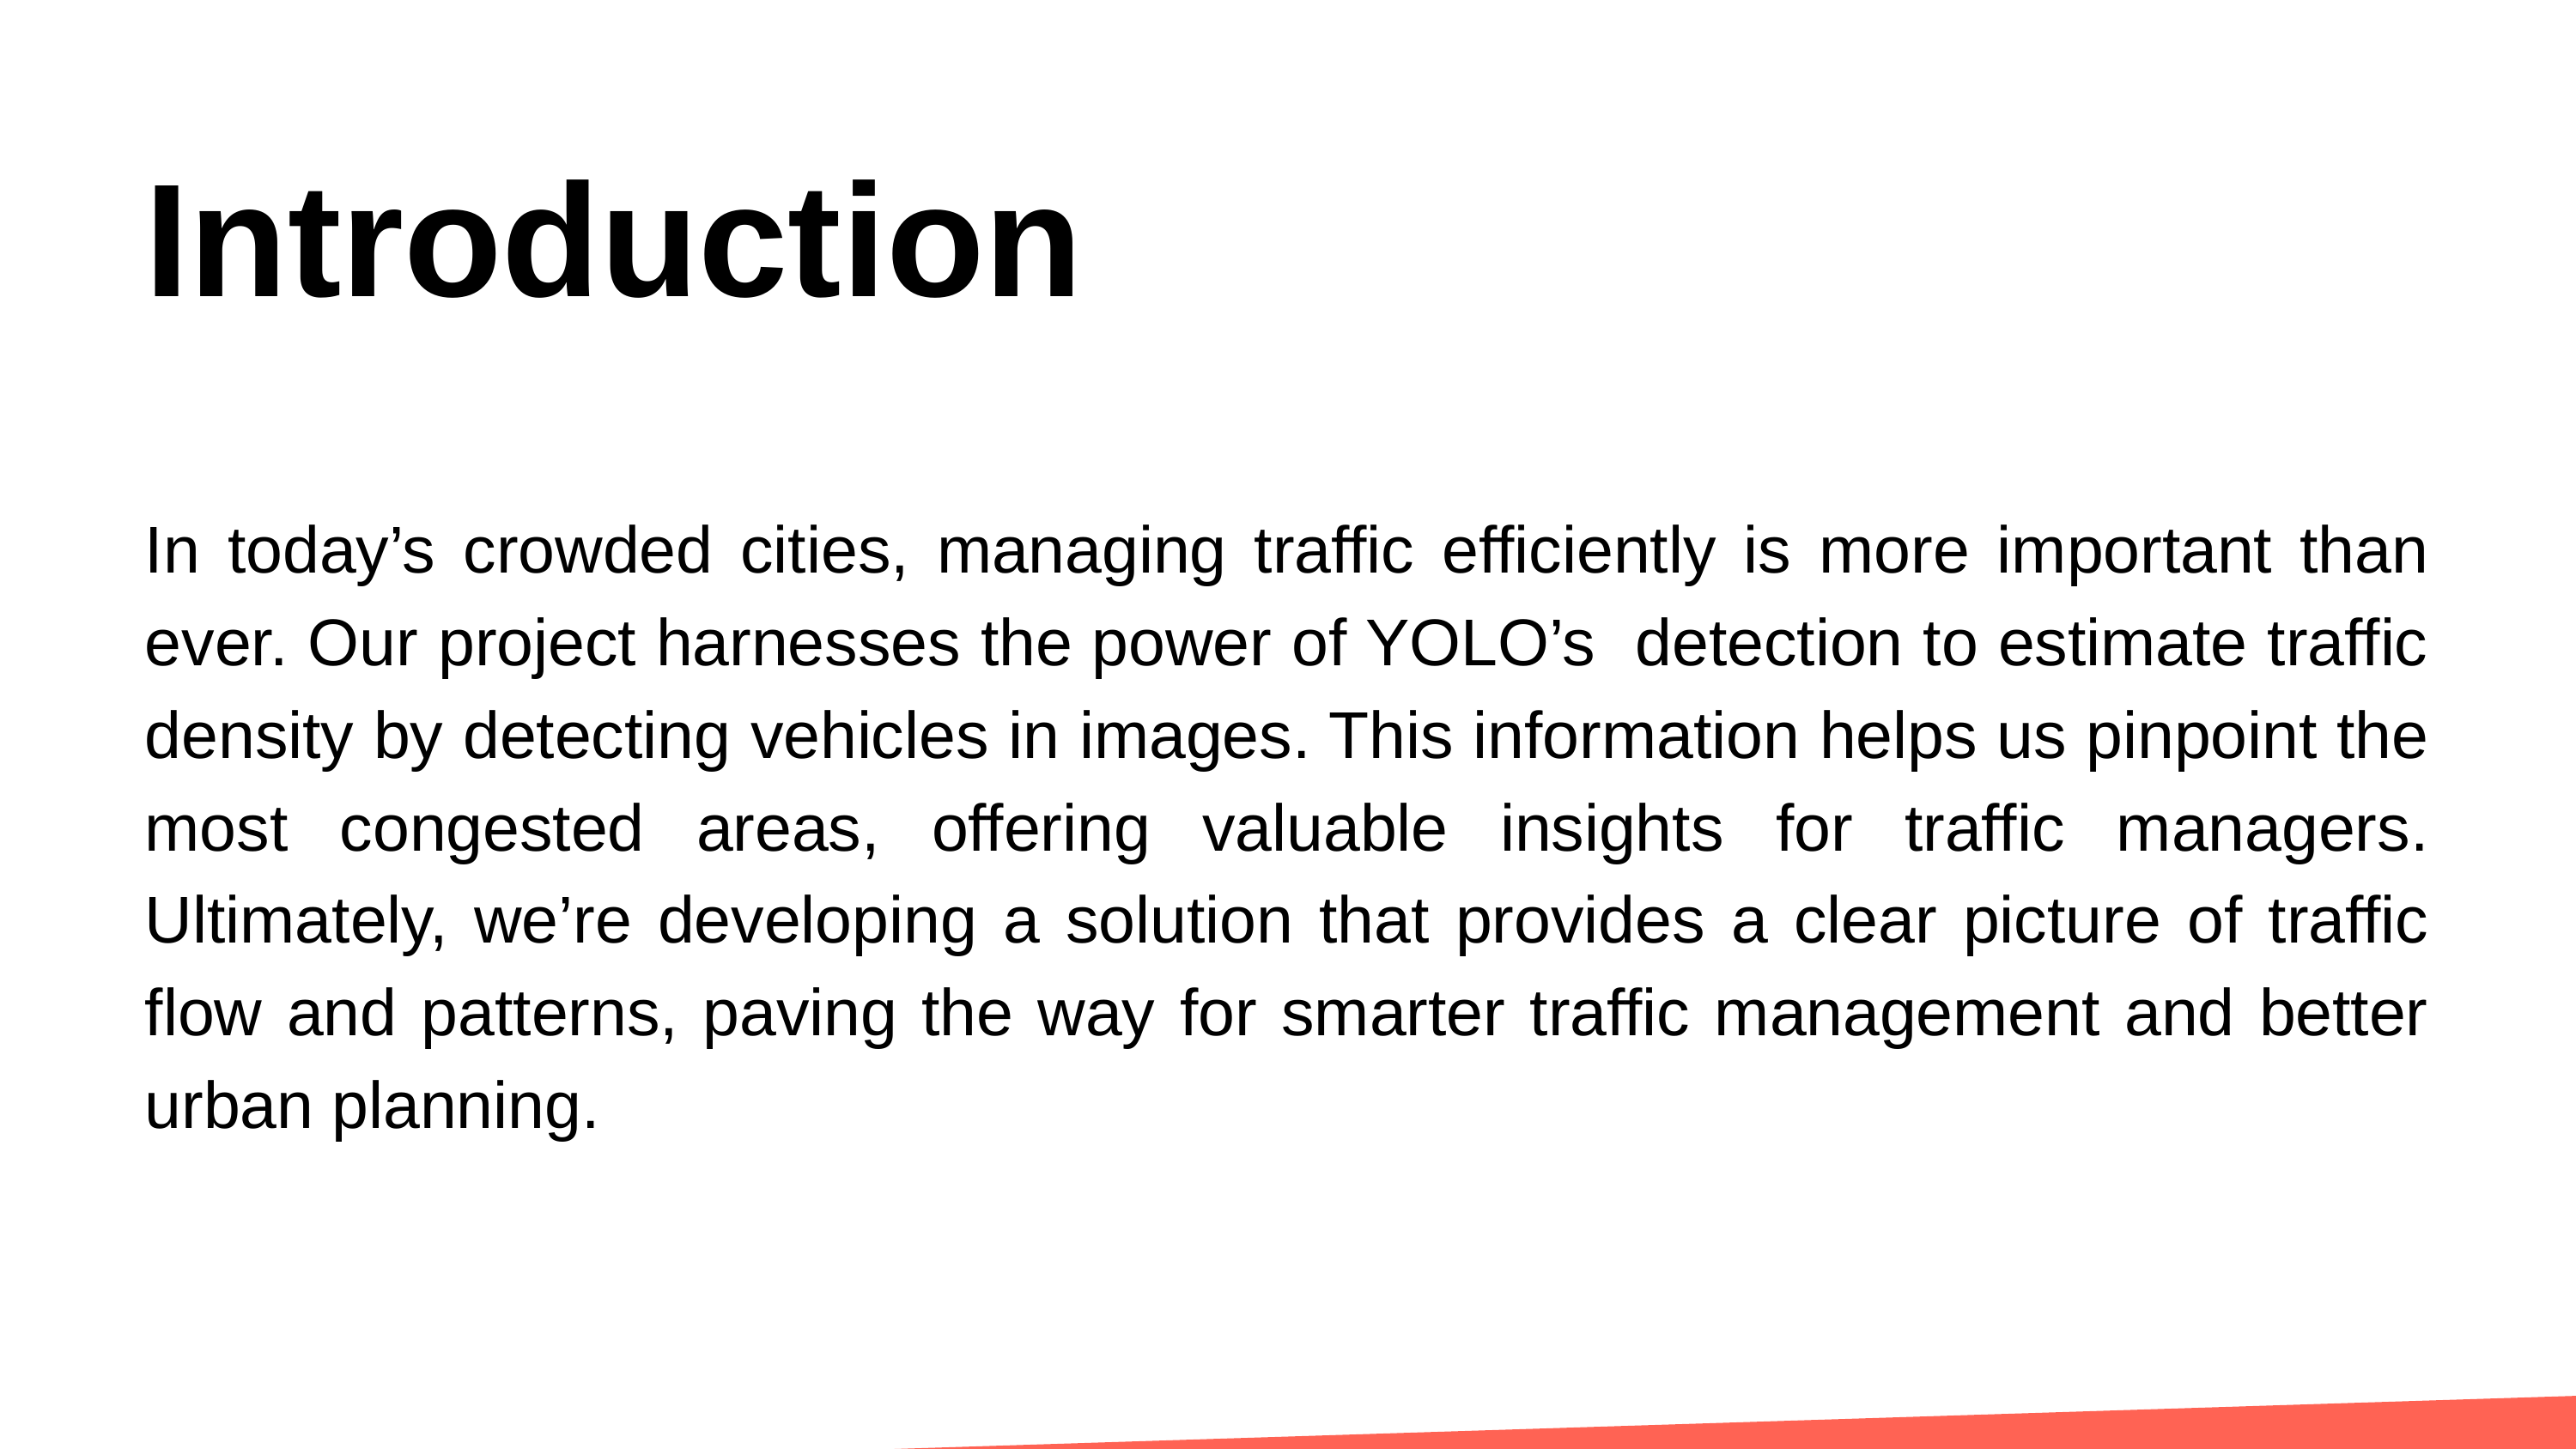

Introduction
In today’s crowded cities, managing traffic efficiently is more important than ever. Our project harnesses the power of YOLO’s  detection to estimate traffic density by detecting vehicles in images. This information helps us pinpoint the most congested areas, offering valuable insights for traffic managers. Ultimately, we’re developing a solution that provides a clear picture of traffic flow and patterns, paving the way for smarter traffic management and better urban planning.